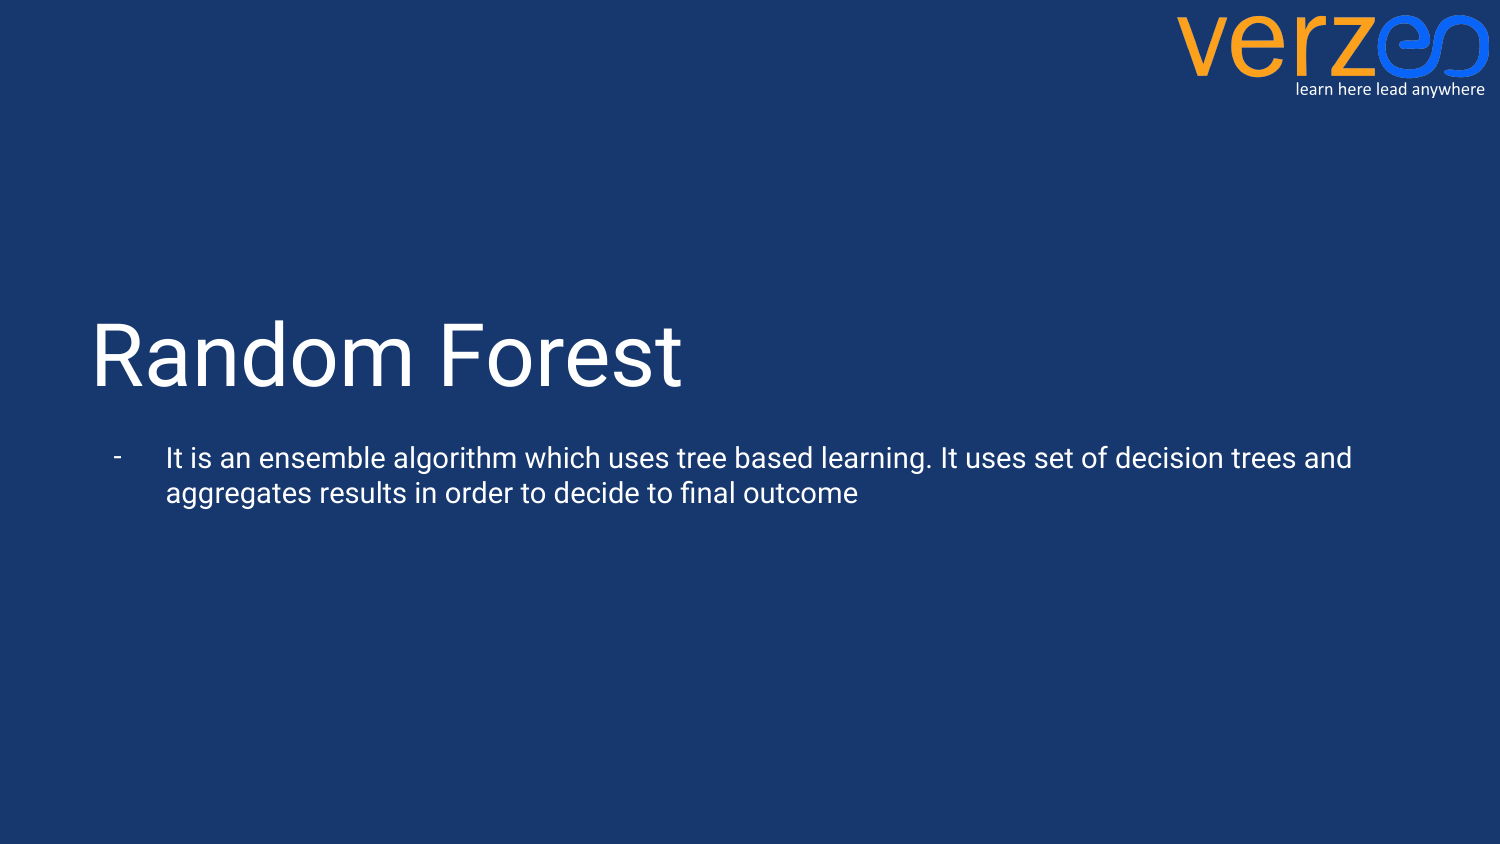

# Random Forest

It is an ensemble algorithm which uses tree based learning. It uses set of decision trees and aggregates results in order to decide to final outcome